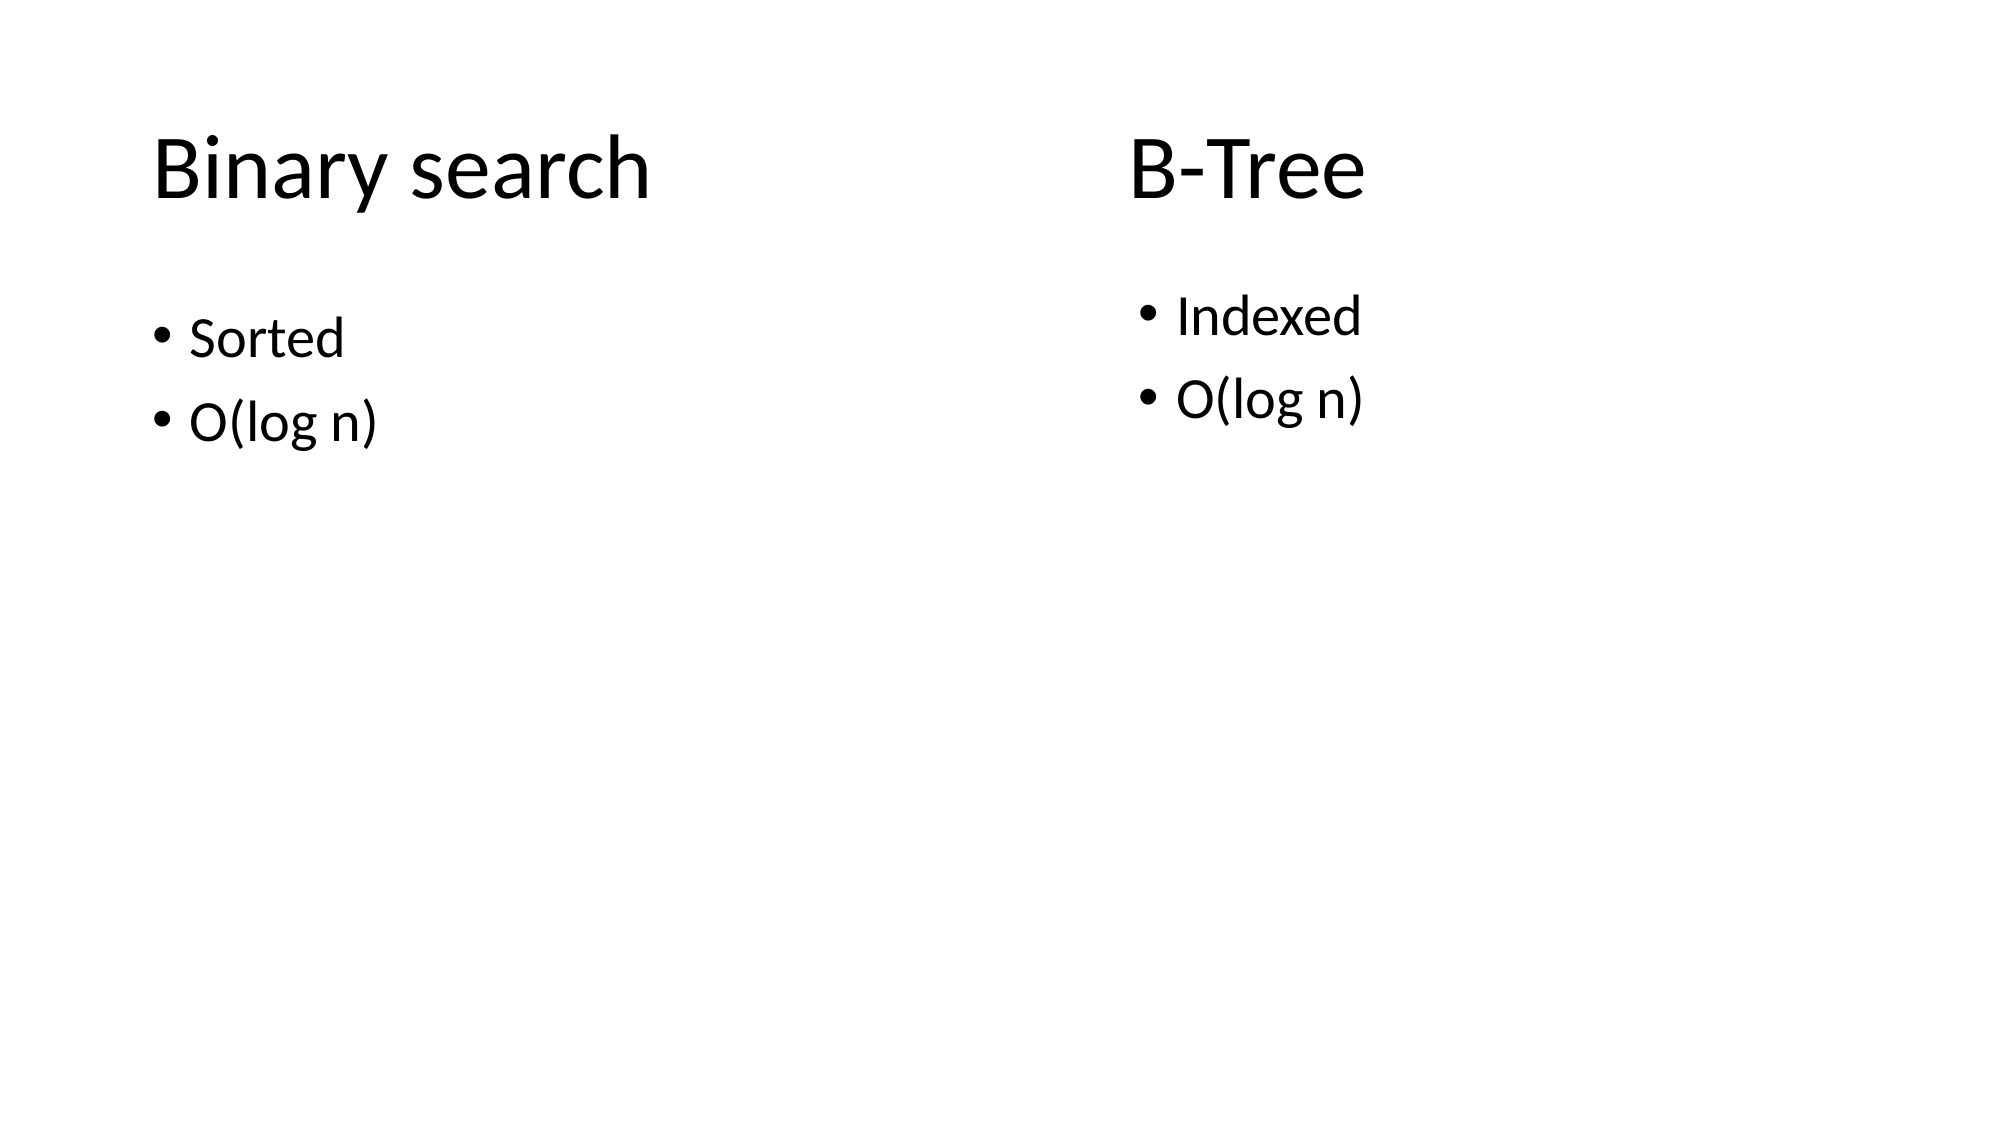

# Binary search                       B-Tree
Indexed
O(log n)
Sorted
O(log n)